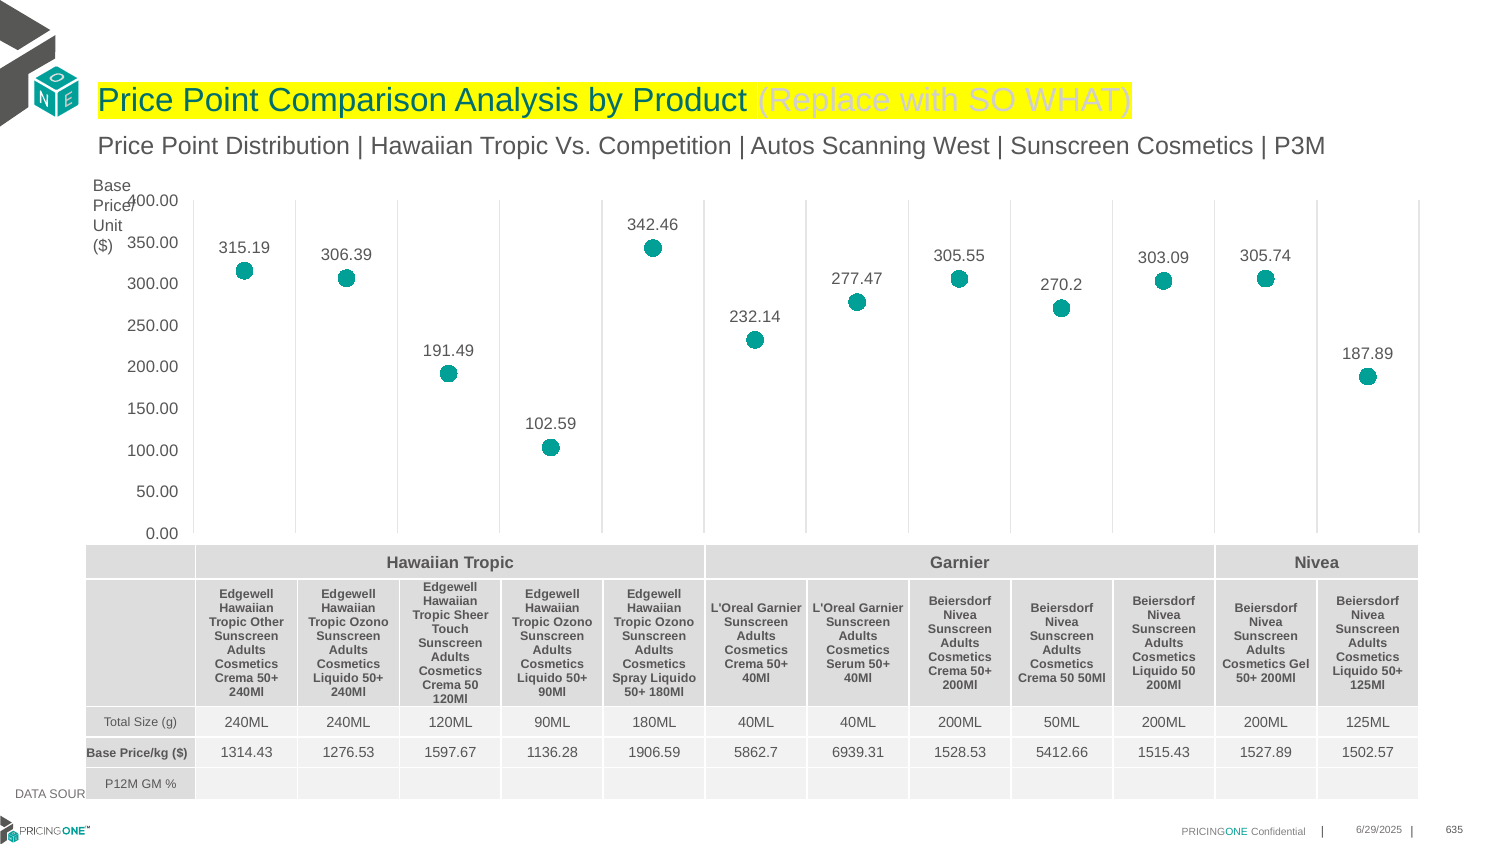

# Price Point Comparison Analysis by Product (Replace with SO WHAT)
Price Point Distribution | Hawaiian Tropic Vs. Competition | Autos Scanning West | Sunscreen Cosmetics | P3M
Base Price/Unit ($)

### Chart

| Category | Base Price/Unit |
|---|---|
| Edgewell Hawaiian Tropic Other Sunscreen Adults Cosmetics Crema 50+ 240Ml | 315.19 |
| Edgewell Hawaiian Tropic Ozono Sunscreen Adults Cosmetics Liquido 50+ 240Ml | 306.39 |
| Edgewell Hawaiian Tropic Sheer Touch Sunscreen Adults Cosmetics Crema 50 120Ml | 191.49 |
| Edgewell Hawaiian Tropic Ozono Sunscreen Adults Cosmetics Liquido 50+ 90Ml | 102.59 |
| Edgewell Hawaiian Tropic Ozono Sunscreen Adults Cosmetics Spray Liquido 50+ 180Ml | 342.46 |
| L'Oreal Garnier Sunscreen Adults Cosmetics Crema 50+ 40Ml | 232.14 |
| L'Oreal Garnier Sunscreen Adults Cosmetics Serum 50+ 40Ml | 277.47 |
| Beiersdorf Nivea Sunscreen Adults Cosmetics Crema 50+ 200Ml | 305.55 |
| Beiersdorf Nivea Sunscreen Adults Cosmetics Crema 50 50Ml | 270.2 |
| Beiersdorf Nivea Sunscreen Adults Cosmetics Liquido 50 200Ml | 303.09 |
| Beiersdorf Nivea Sunscreen Adults Cosmetics Gel 50+ 200Ml | 305.74 |
| Beiersdorf Nivea Sunscreen Adults Cosmetics Liquido 50+ 125Ml | 187.89 |
|  | Hawaiian Tropic | Hawaiian Tropic | Hawaiian Tropic | Hawaiian Tropic | Hawaiian Tropic | Garnier | Garnier | Nivea | Nivea | Nivea | Nivea | Nivea |
| --- | --- | --- | --- | --- | --- | --- | --- | --- | --- | --- | --- | --- |
|  | Edgewell Hawaiian Tropic Other Sunscreen Adults Cosmetics Crema 50+ 240Ml | Edgewell Hawaiian Tropic Ozono Sunscreen Adults Cosmetics Liquido 50+ 240Ml | Edgewell Hawaiian Tropic Sheer Touch Sunscreen Adults Cosmetics Crema 50 120Ml | Edgewell Hawaiian Tropic Ozono Sunscreen Adults Cosmetics Liquido 50+ 90Ml | Edgewell Hawaiian Tropic Ozono Sunscreen Adults Cosmetics Spray Liquido 50+ 180Ml | L'Oreal Garnier Sunscreen Adults Cosmetics Crema 50+ 40Ml | L'Oreal Garnier Sunscreen Adults Cosmetics Serum 50+ 40Ml | Beiersdorf Nivea Sunscreen Adults Cosmetics Crema 50+ 200Ml | Beiersdorf Nivea Sunscreen Adults Cosmetics Crema 50 50Ml | Beiersdorf Nivea Sunscreen Adults Cosmetics Liquido 50 200Ml | Beiersdorf Nivea Sunscreen Adults Cosmetics Gel 50+ 200Ml | Beiersdorf Nivea Sunscreen Adults Cosmetics Liquido 50+ 125Ml |
| Total Size (g) | 240ML | 240ML | 120ML | 90ML | 180ML | 40ML | 40ML | 200ML | 50ML | 200ML | 200ML | 125ML |
| Base Price/kg ($) | 1314.43 | 1276.53 | 1597.67 | 1136.28 | 1906.59 | 5862.7 | 6939.31 | 1528.53 | 5412.66 | 1515.43 | 1527.89 | 1502.57 |
| P12M GM % |  |  |  |  |  |  |  |  |  |  |  |  |
DATA SOURCE: Trade Panel/Retailer Data | April  2025

6/29/2025
635